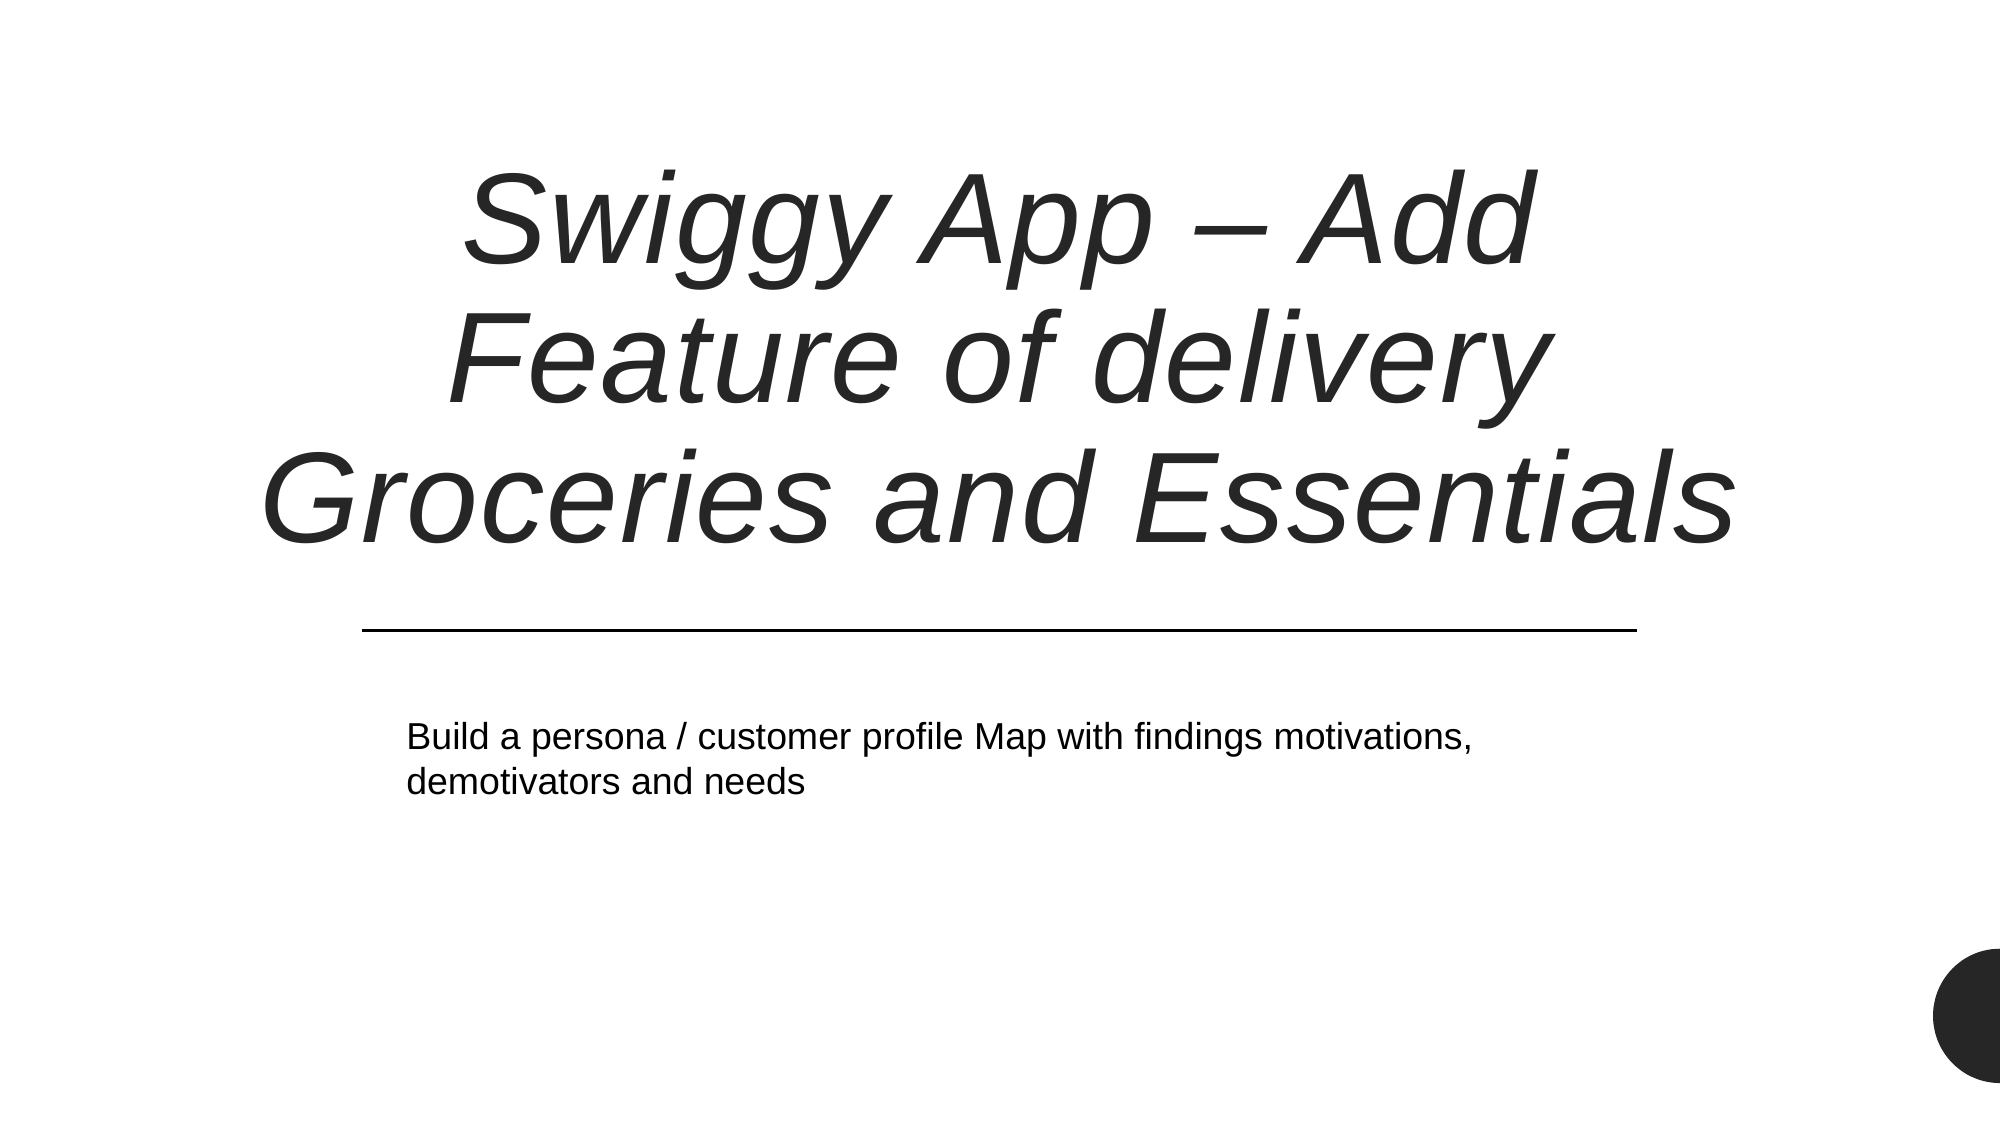

# Swiggy App – Add Feature of delivery Groceries and Essentials
Build a persona / customer profile Map with findings motivations, demotivators and needs